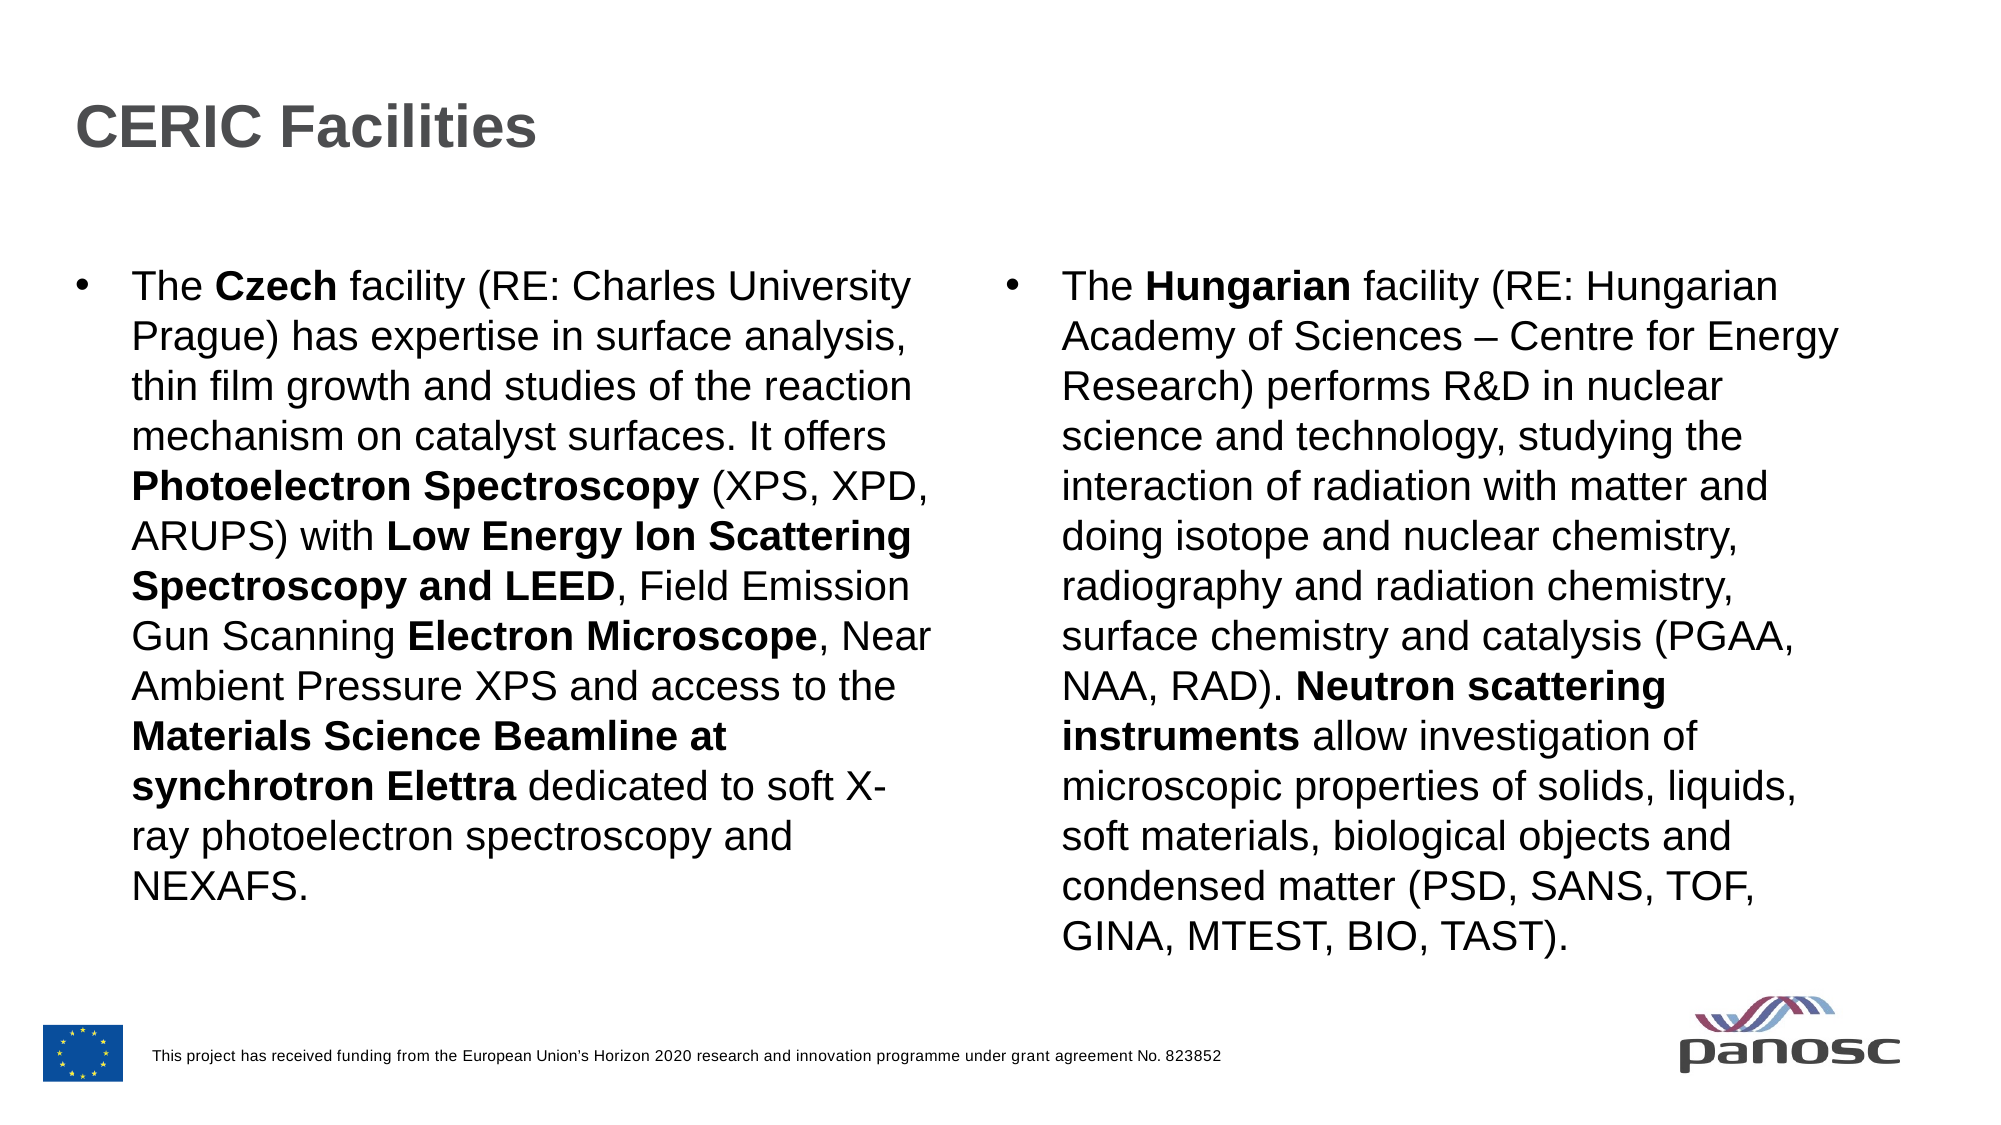

# CERIC Facilities
The Czech facility (RE: Charles University Prague) has expertise in surface analysis, thin film growth and studies of the reaction mechanism on catalyst surfaces. It offers Photoelectron Spectroscopy (XPS, XPD, ARUPS) with Low Energy Ion Scattering Spectroscopy and LEED, Field Emission Gun Scanning Electron Microscope, Near Ambient Pressure XPS and access to the Materials Science Beamline at synchrotron Elettra dedicated to soft X-ray photoelectron spectroscopy and NEXAFS.
The Hungarian facility (RE: Hungarian Academy of Sciences – Centre for Energy Research) performs R&D in nuclear science and technology, studying the interaction of radiation with matter and doing isotope and nuclear chemistry, radiography and radiation chemistry, surface chemistry and catalysis (PGAA, NAA, RAD). Neutron scattering instruments allow investigation of microscopic properties of solids, liquids, soft materials, biological objects and condensed matter (PSD, SANS, TOF, GINA, MTEST, BIO, TAST).